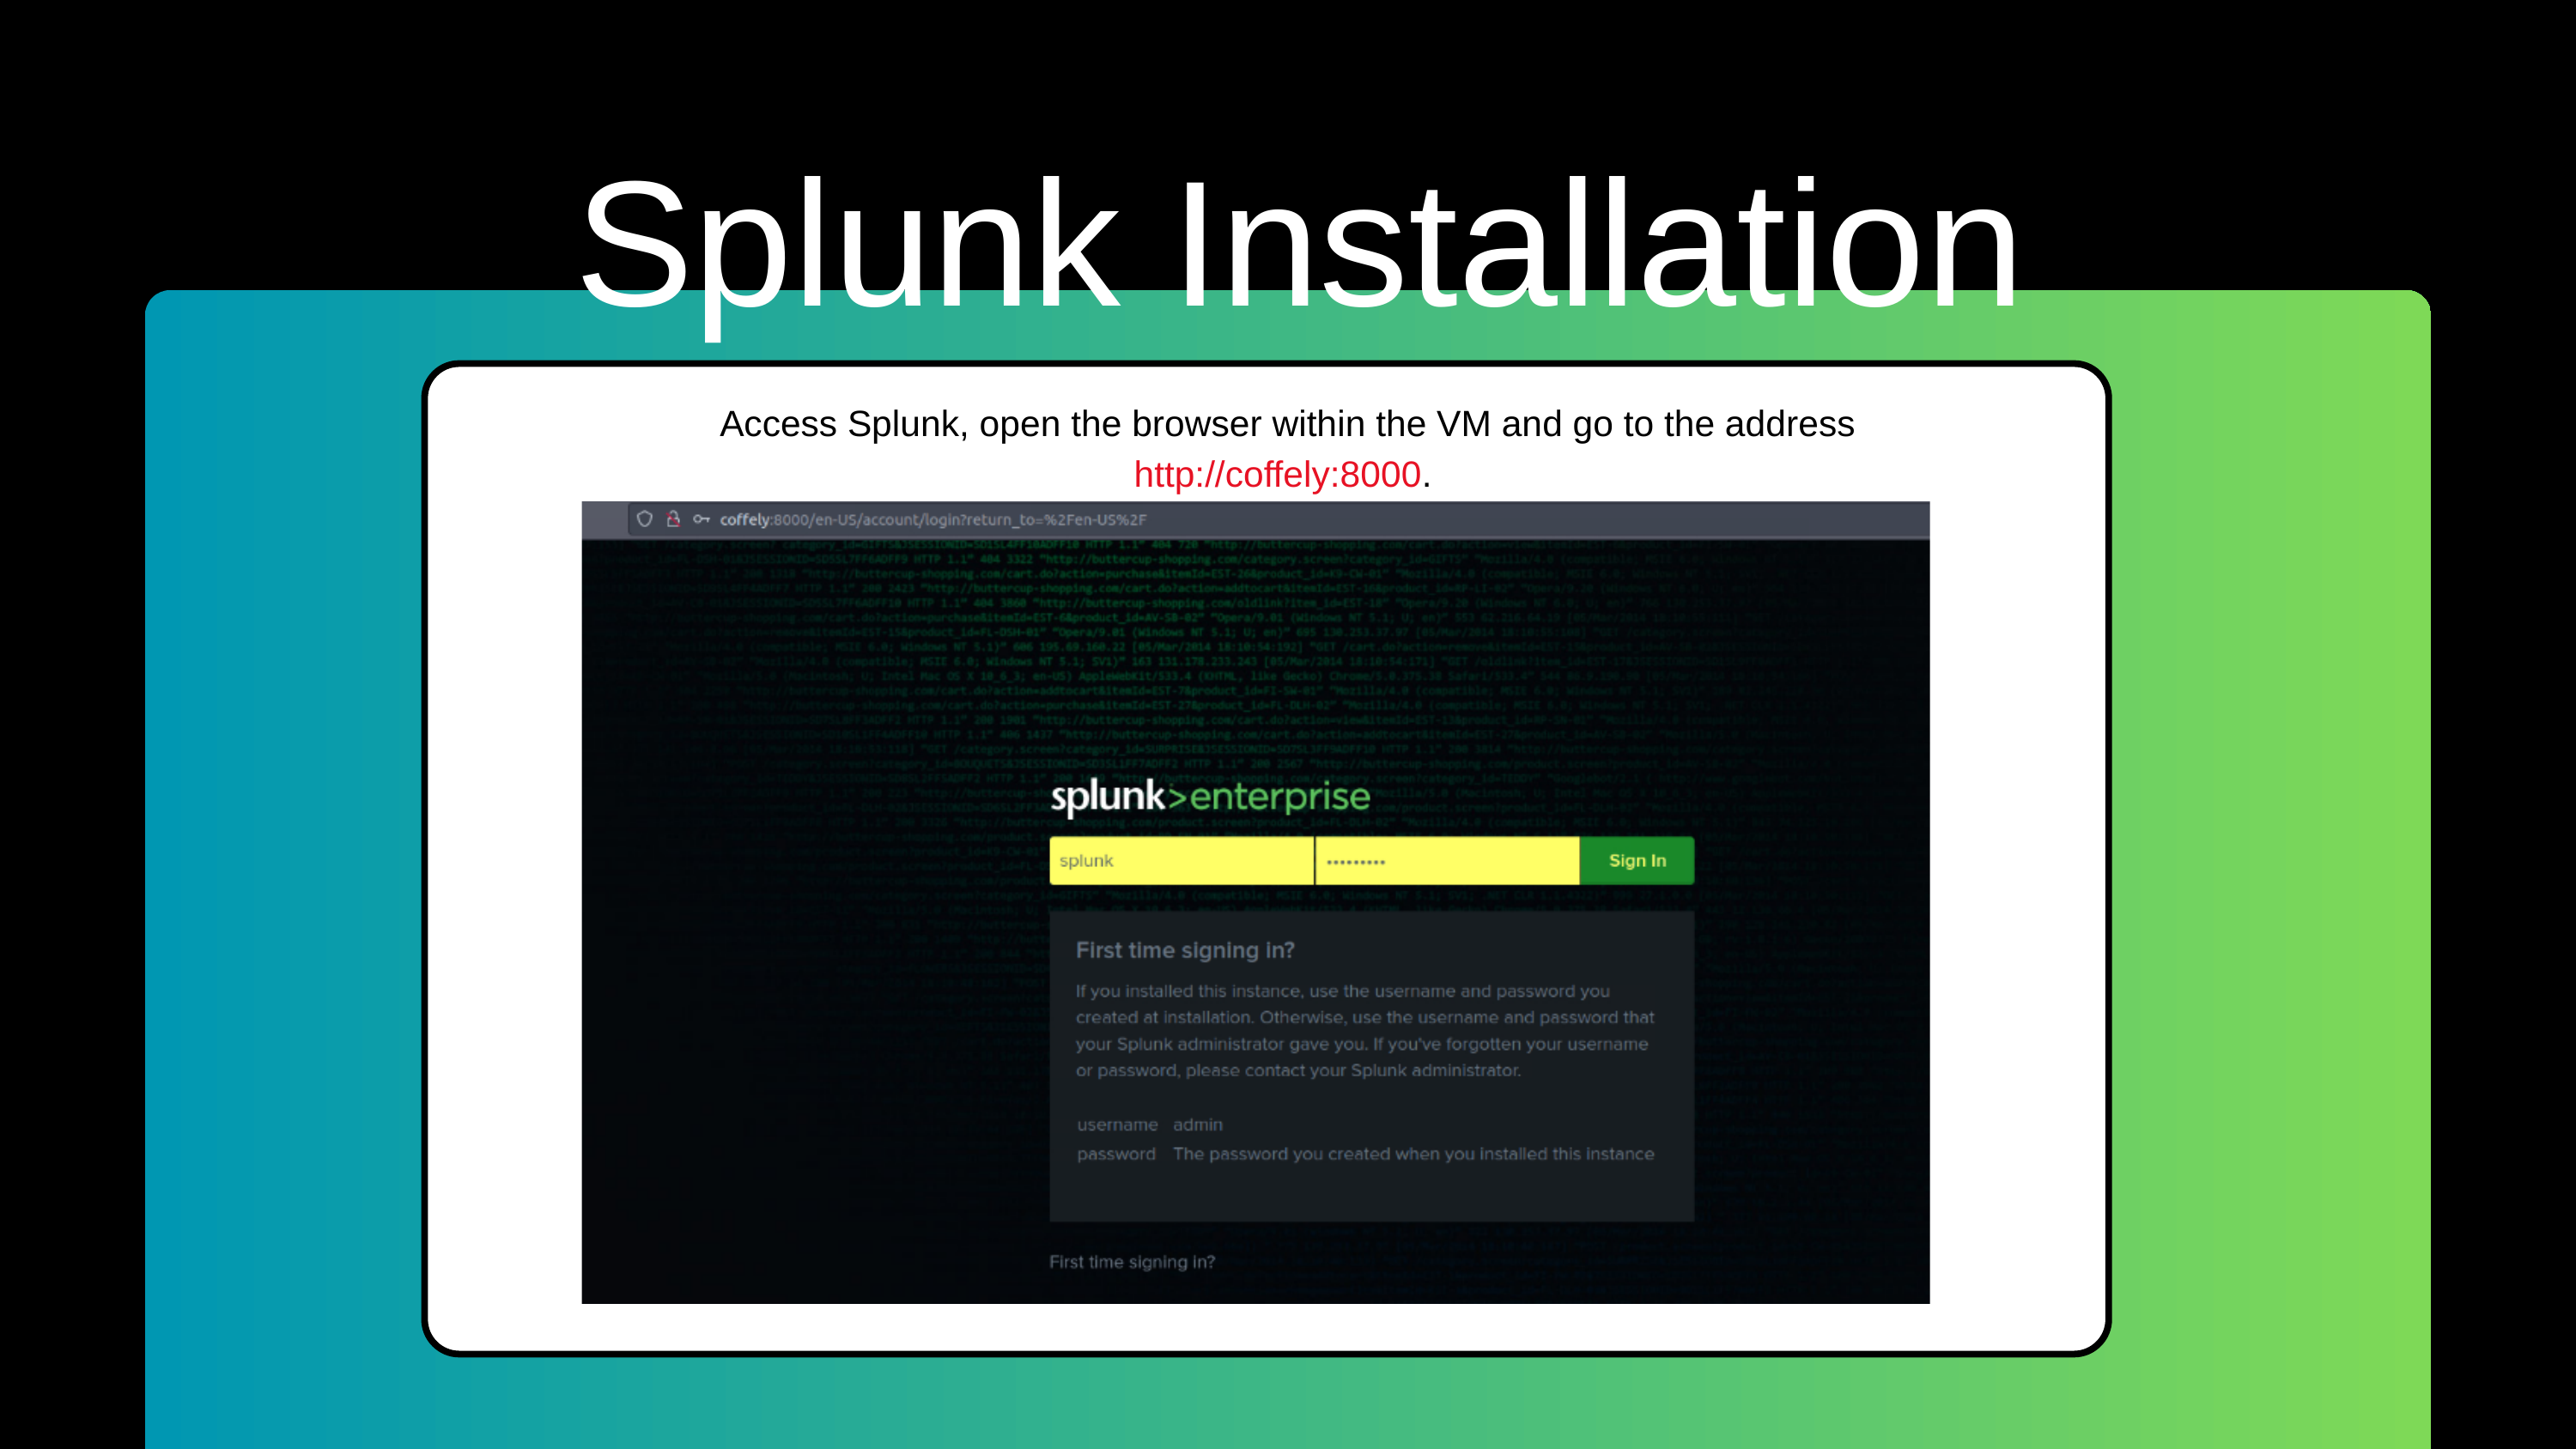

Splunk Installation

Access Splunk, open the browser within the VM and go to the address http://coffely:8000.